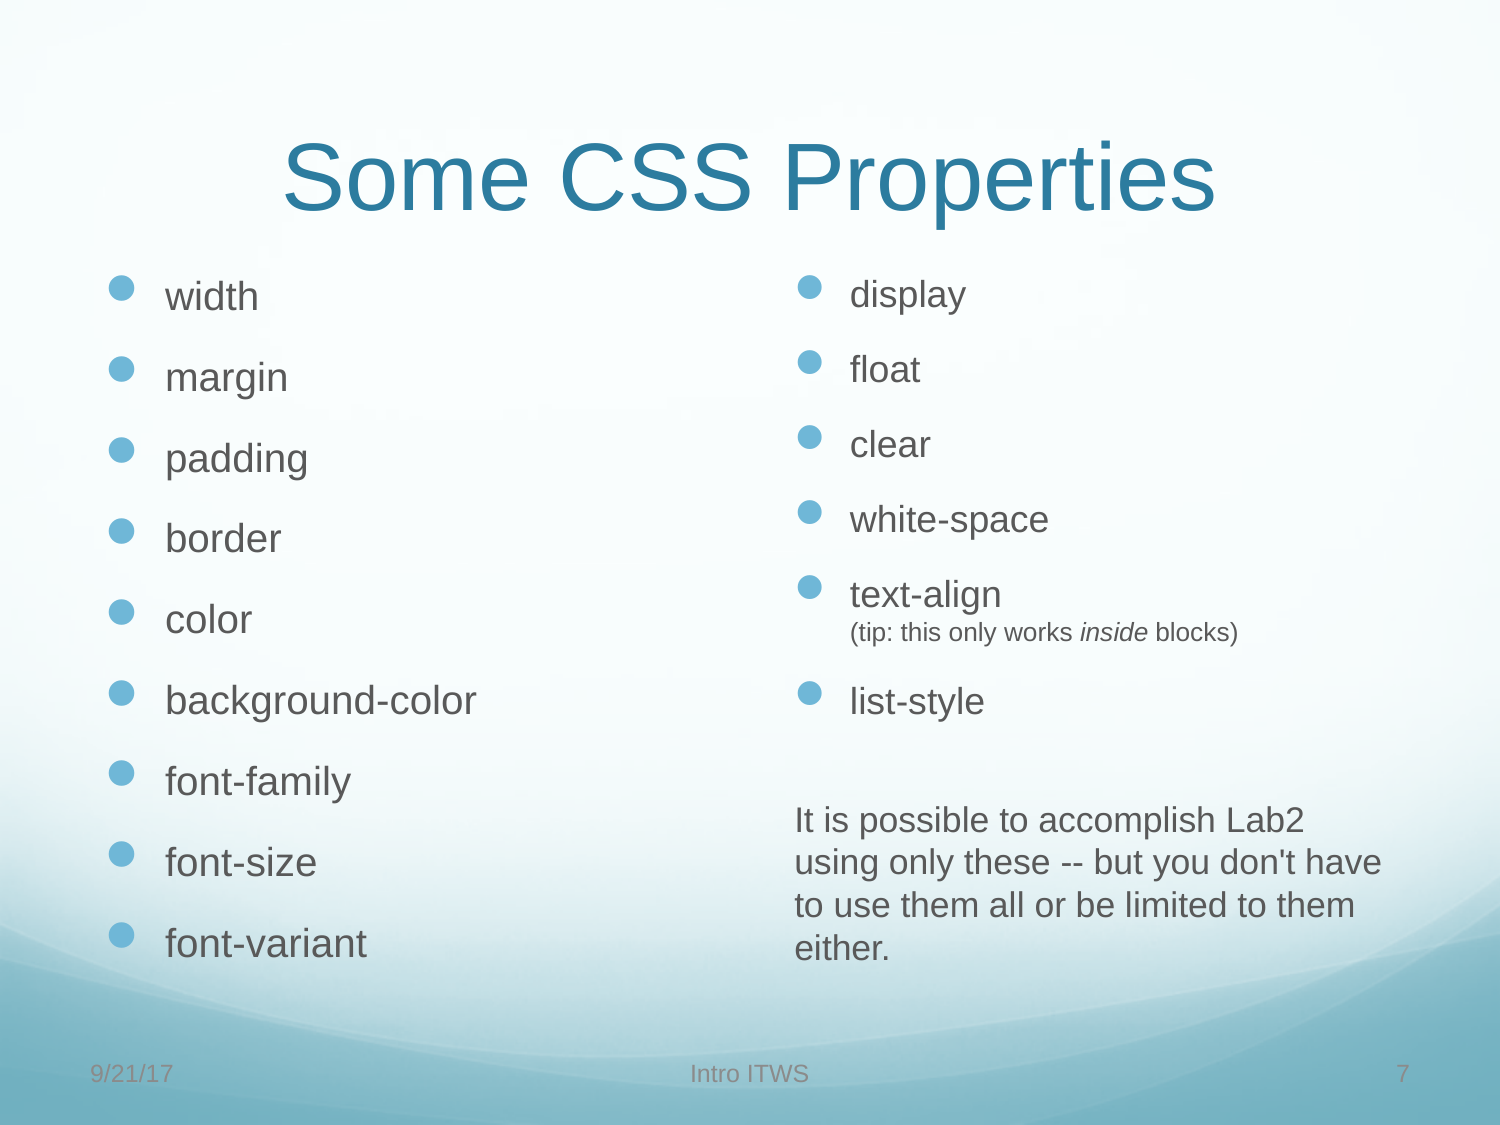

# Some CSS Properties
width
margin
padding
border
color
background-color
font-family
font-size
font-variant

display
float
clear
white-space
text-align
(tip: this only works inside blocks)
list-style
It is possible to accomplish Lab2 using only these -- but you don't have to use them all or be limited to them either.
9/21/17
Intro ITWS
7